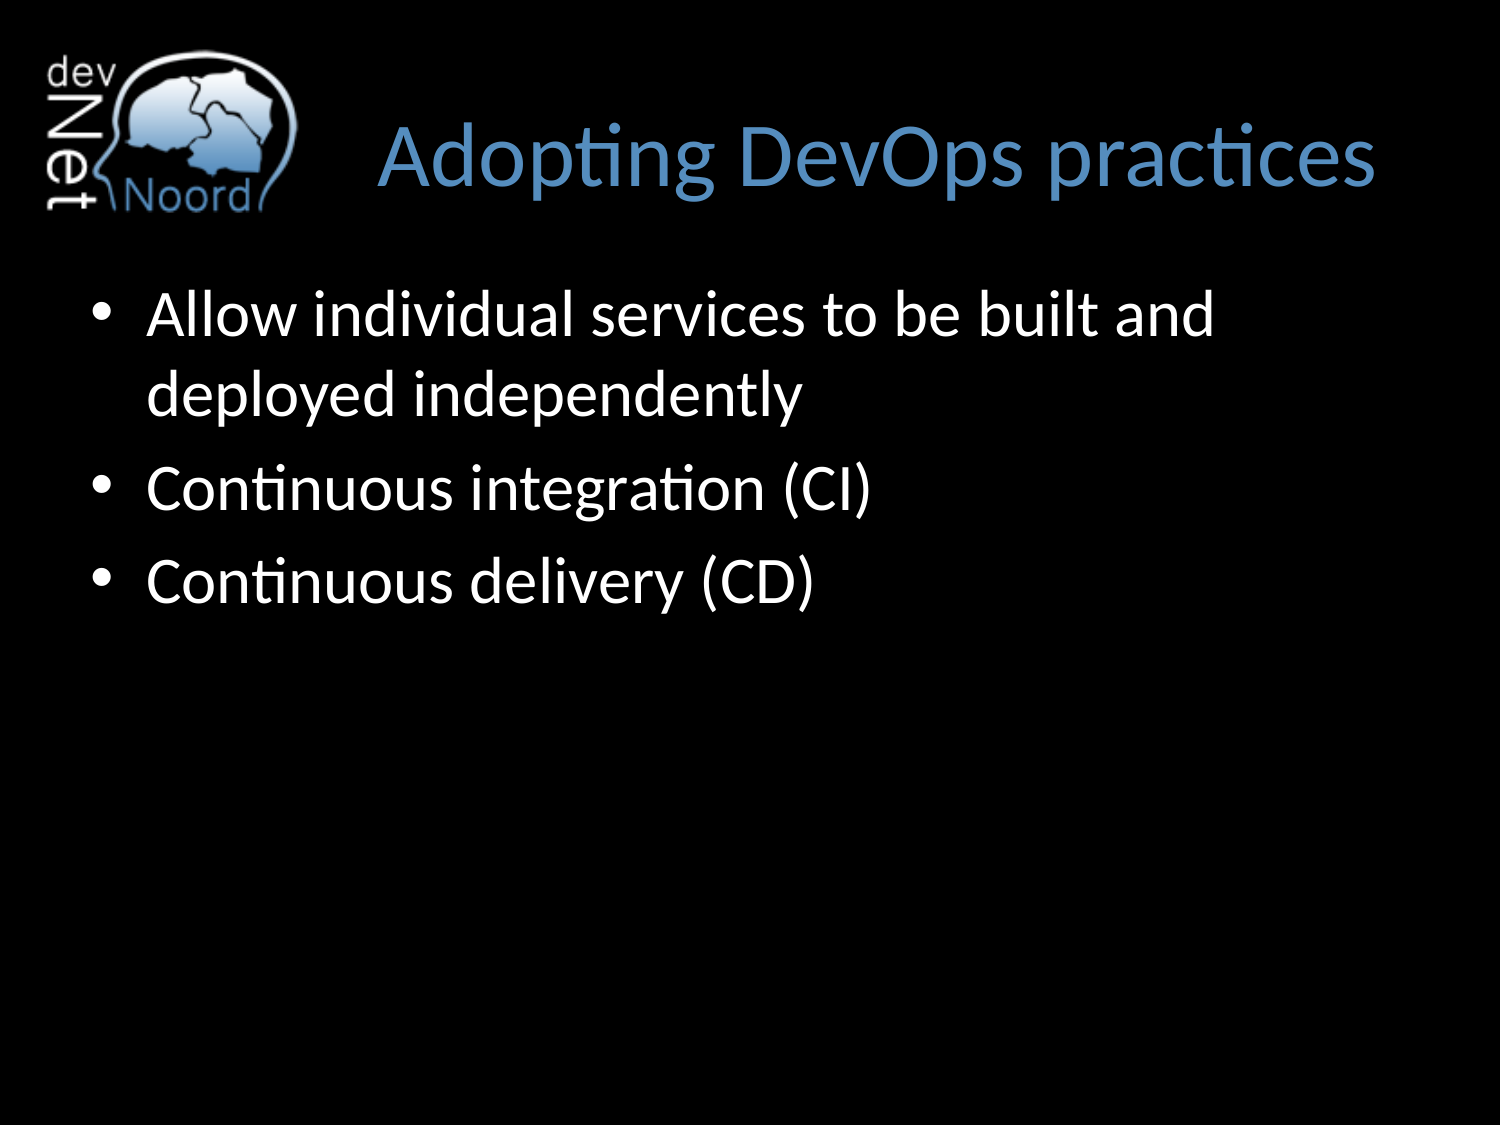

# Adopting DevOps practices
Allow individual services to be built and deployed independently
Continuous integration (CI)
Continuous delivery (CD)